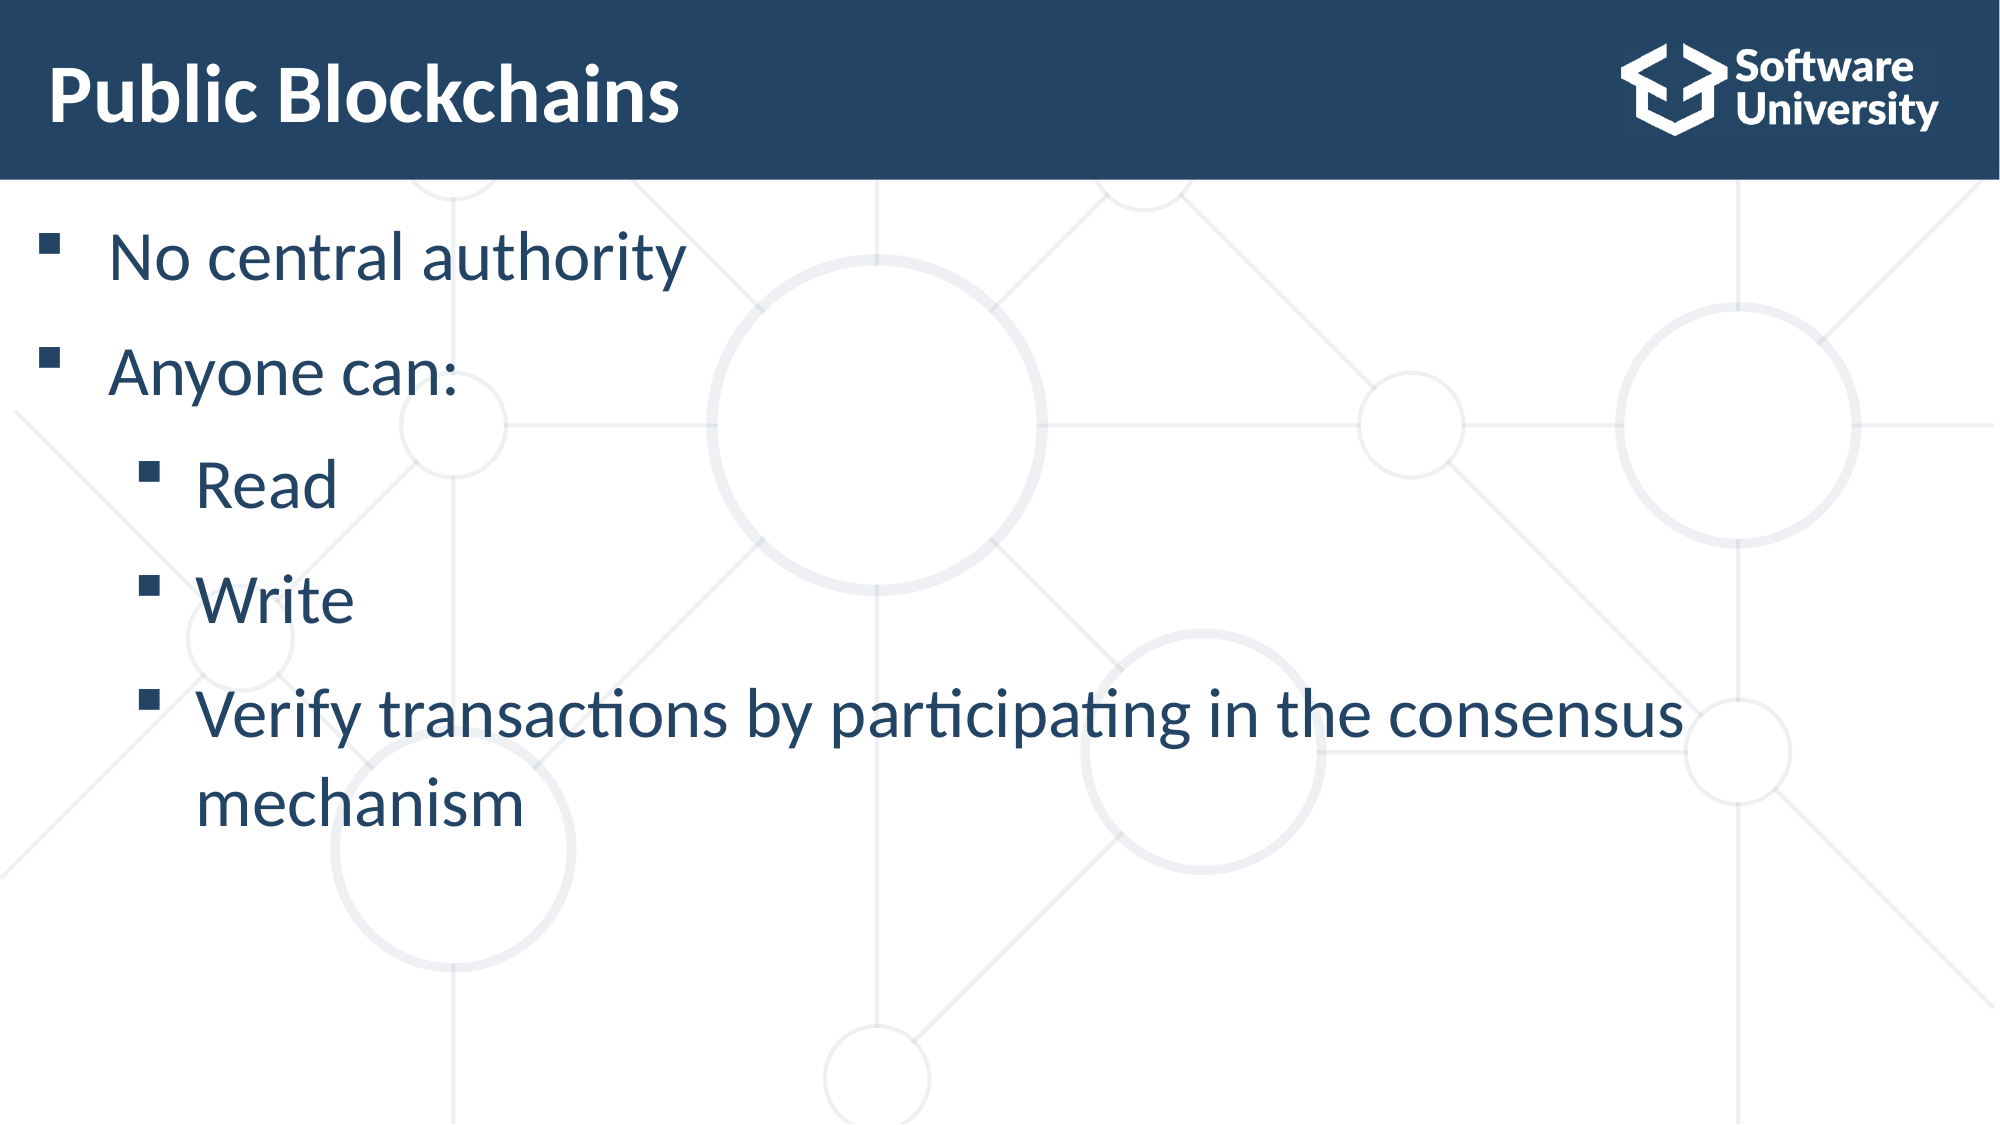

# Public Blockchains
No central authority
Anyone can:
Read
Write
Verify transactions by participating in the consensus
mechanism